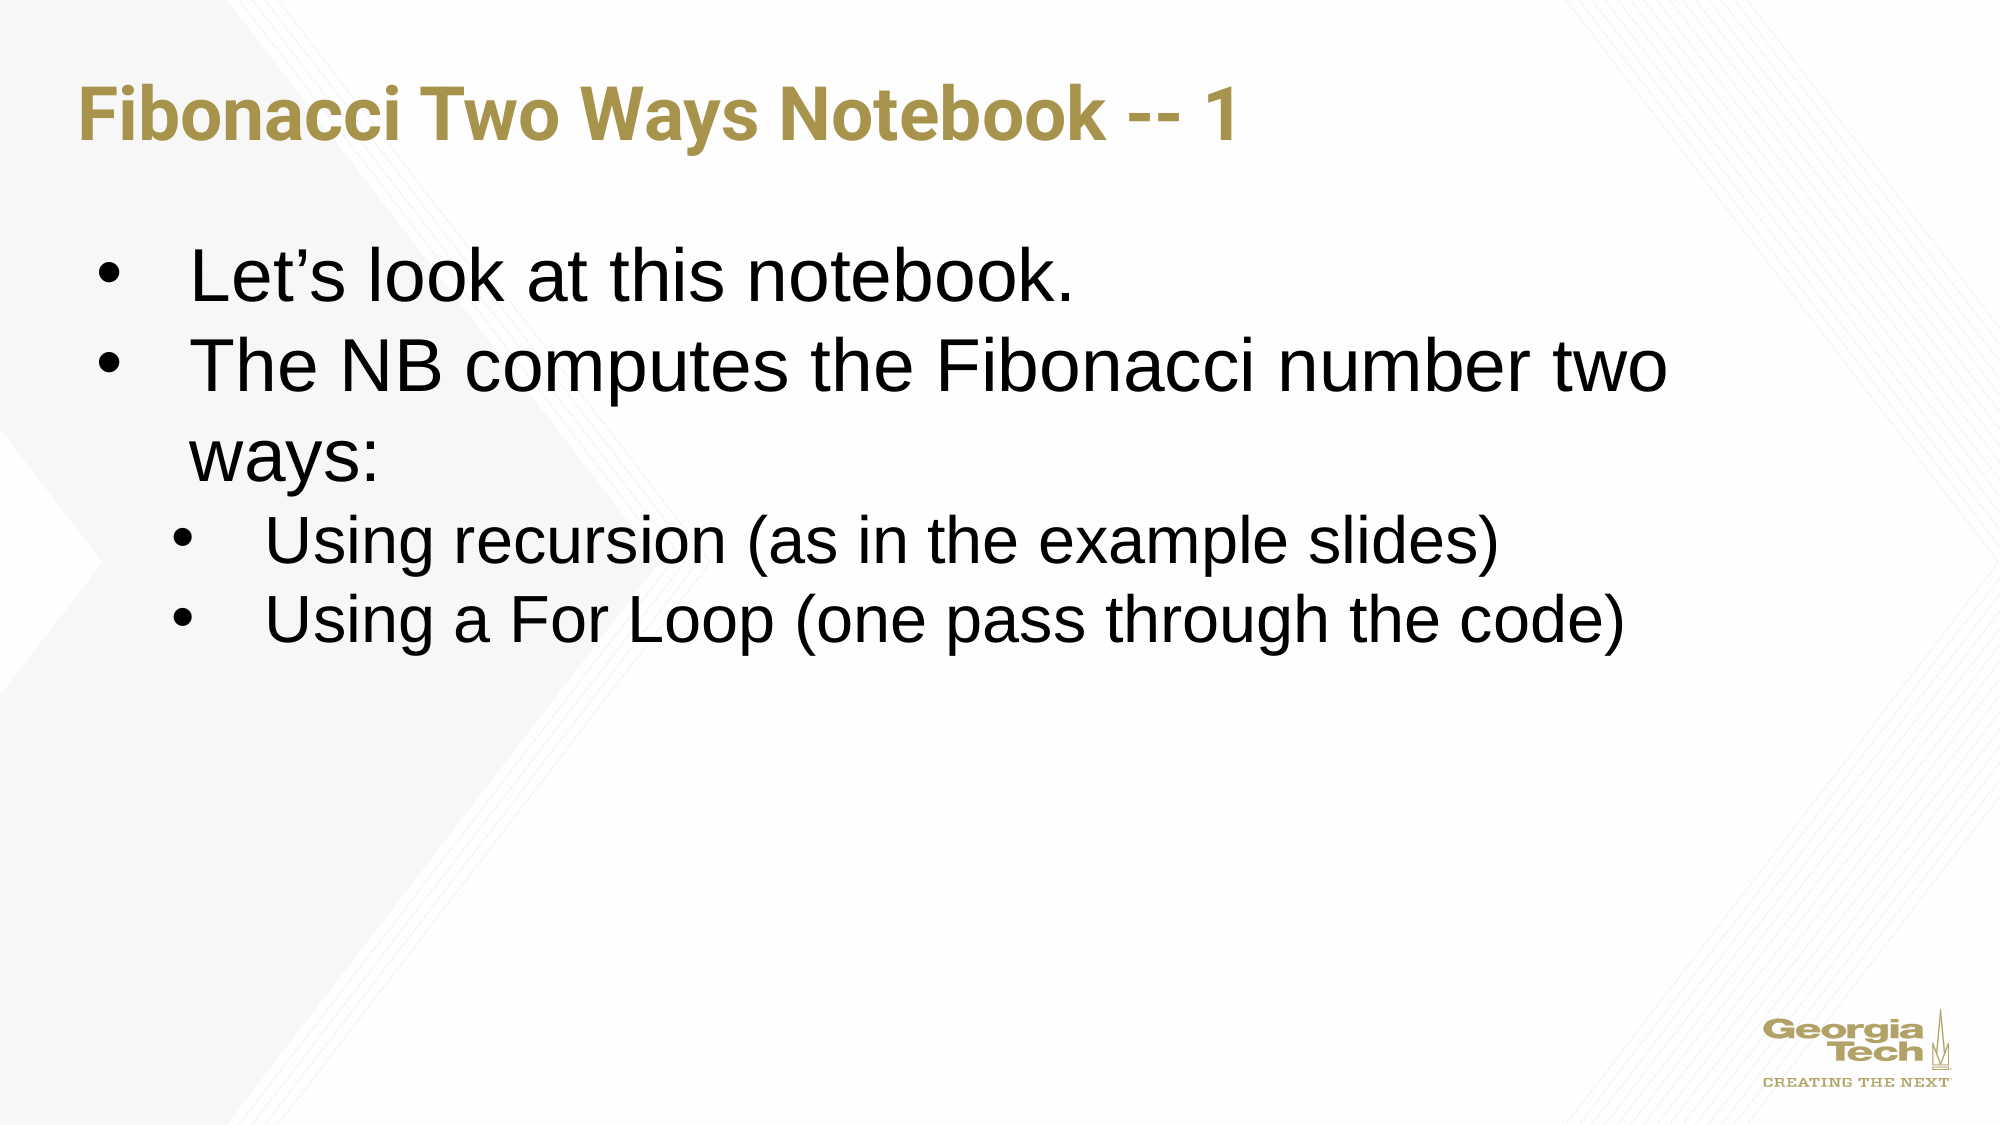

# Fibonacci Two Ways Notebook -- 1
Let’s look at this notebook.
The NB computes the Fibonacci number two ways:
Using recursion (as in the example slides)
Using a For Loop (one pass through the code)